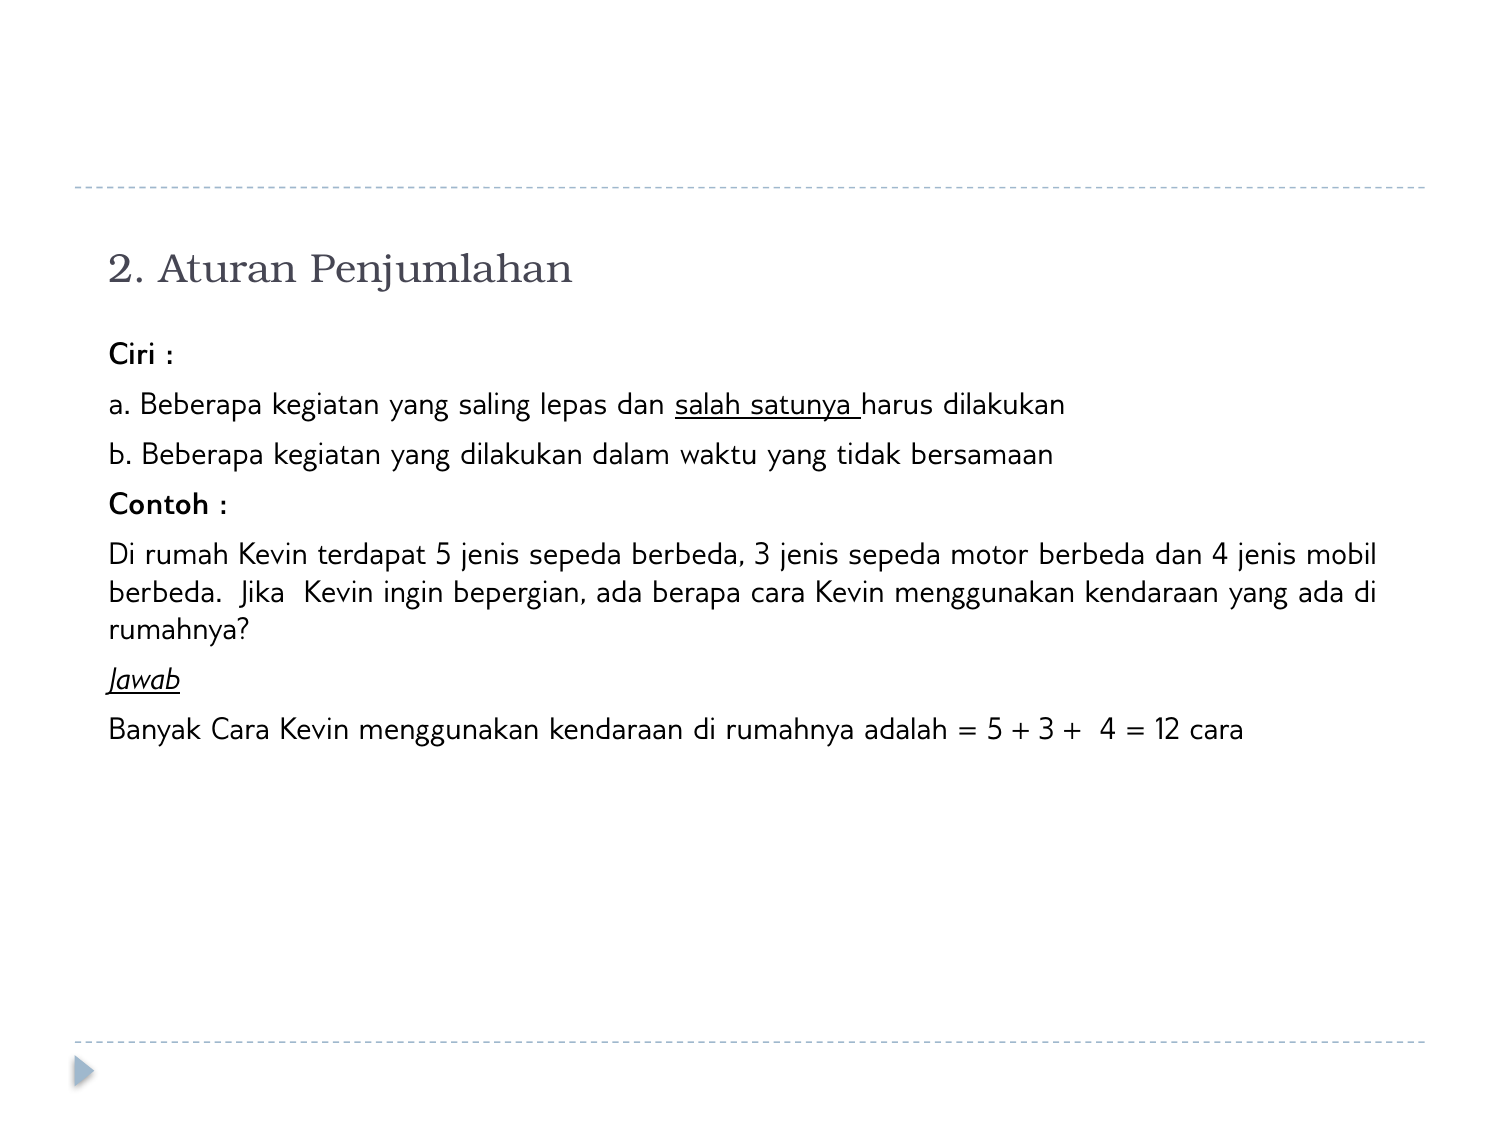

# 2. Aturan Penjumlahan
Ciri :
a. Beberapa kegiatan yang saling lepas dan salah satunya harus dilakukan
b. Beberapa kegiatan yang dilakukan dalam waktu yang tidak bersamaan
Contoh :
Di rumah Kevin terdapat 5 jenis sepeda berbeda, 3 jenis sepeda motor berbeda dan 4 jenis mobil berbeda.  Jika  Kevin ingin bepergian, ada berapa cara Kevin menggunakan kendaraan yang ada di rumahnya?
Jawab
Banyak Cara Kevin menggunakan kendaraan di rumahnya adalah = 5 + 3 +  4 = 12 cara